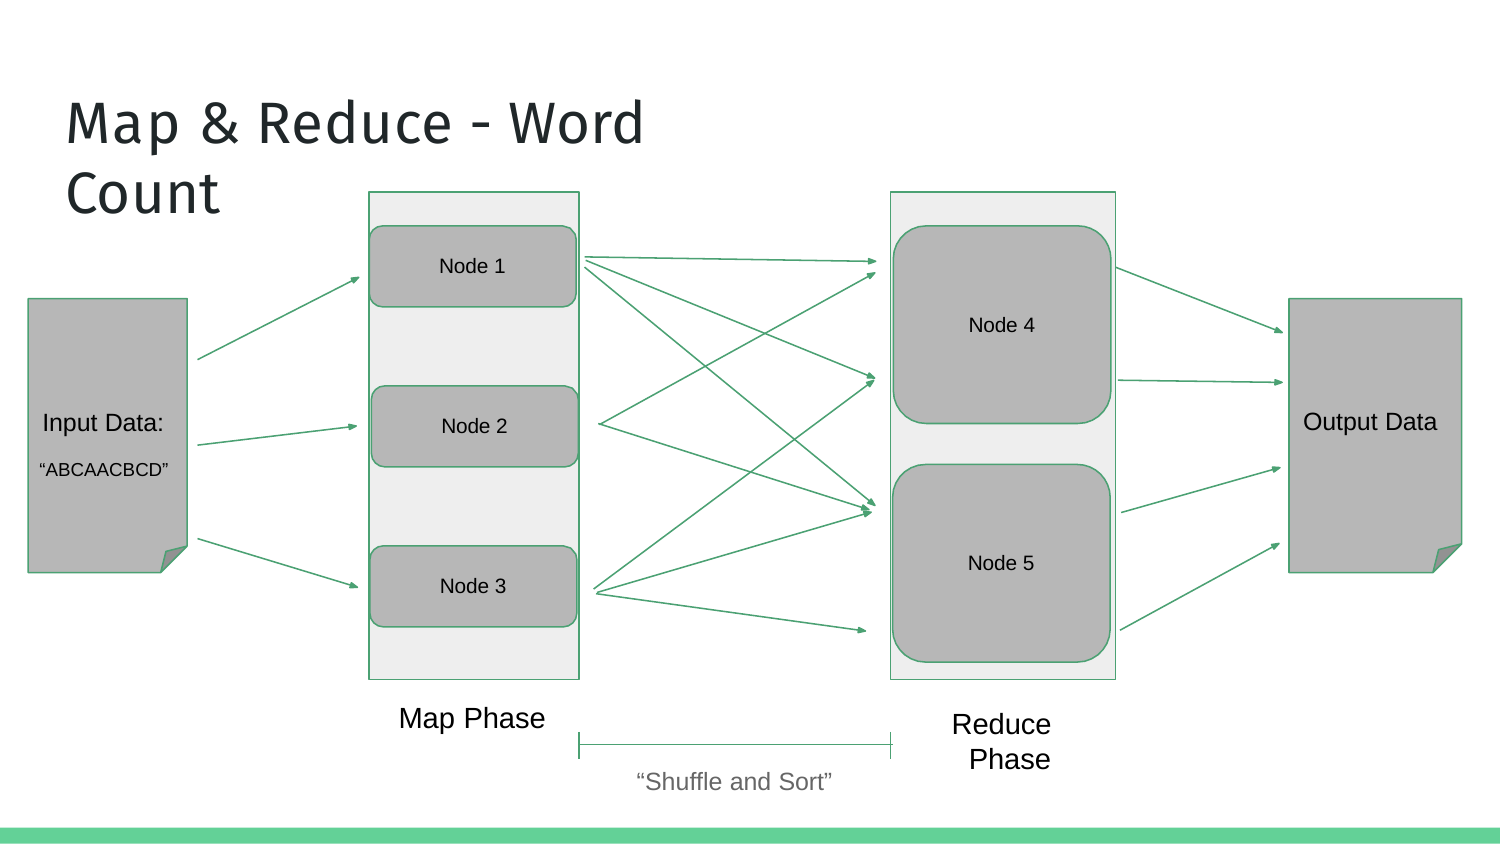

# Map & Reduce - Word Count

Node 1

Node 4
Output Data
Input Data:
“ABCAACBCD”
Node 2

Node 5
Node 3
Map Phase
Reduce  Phase

“Shuffle and Sort”